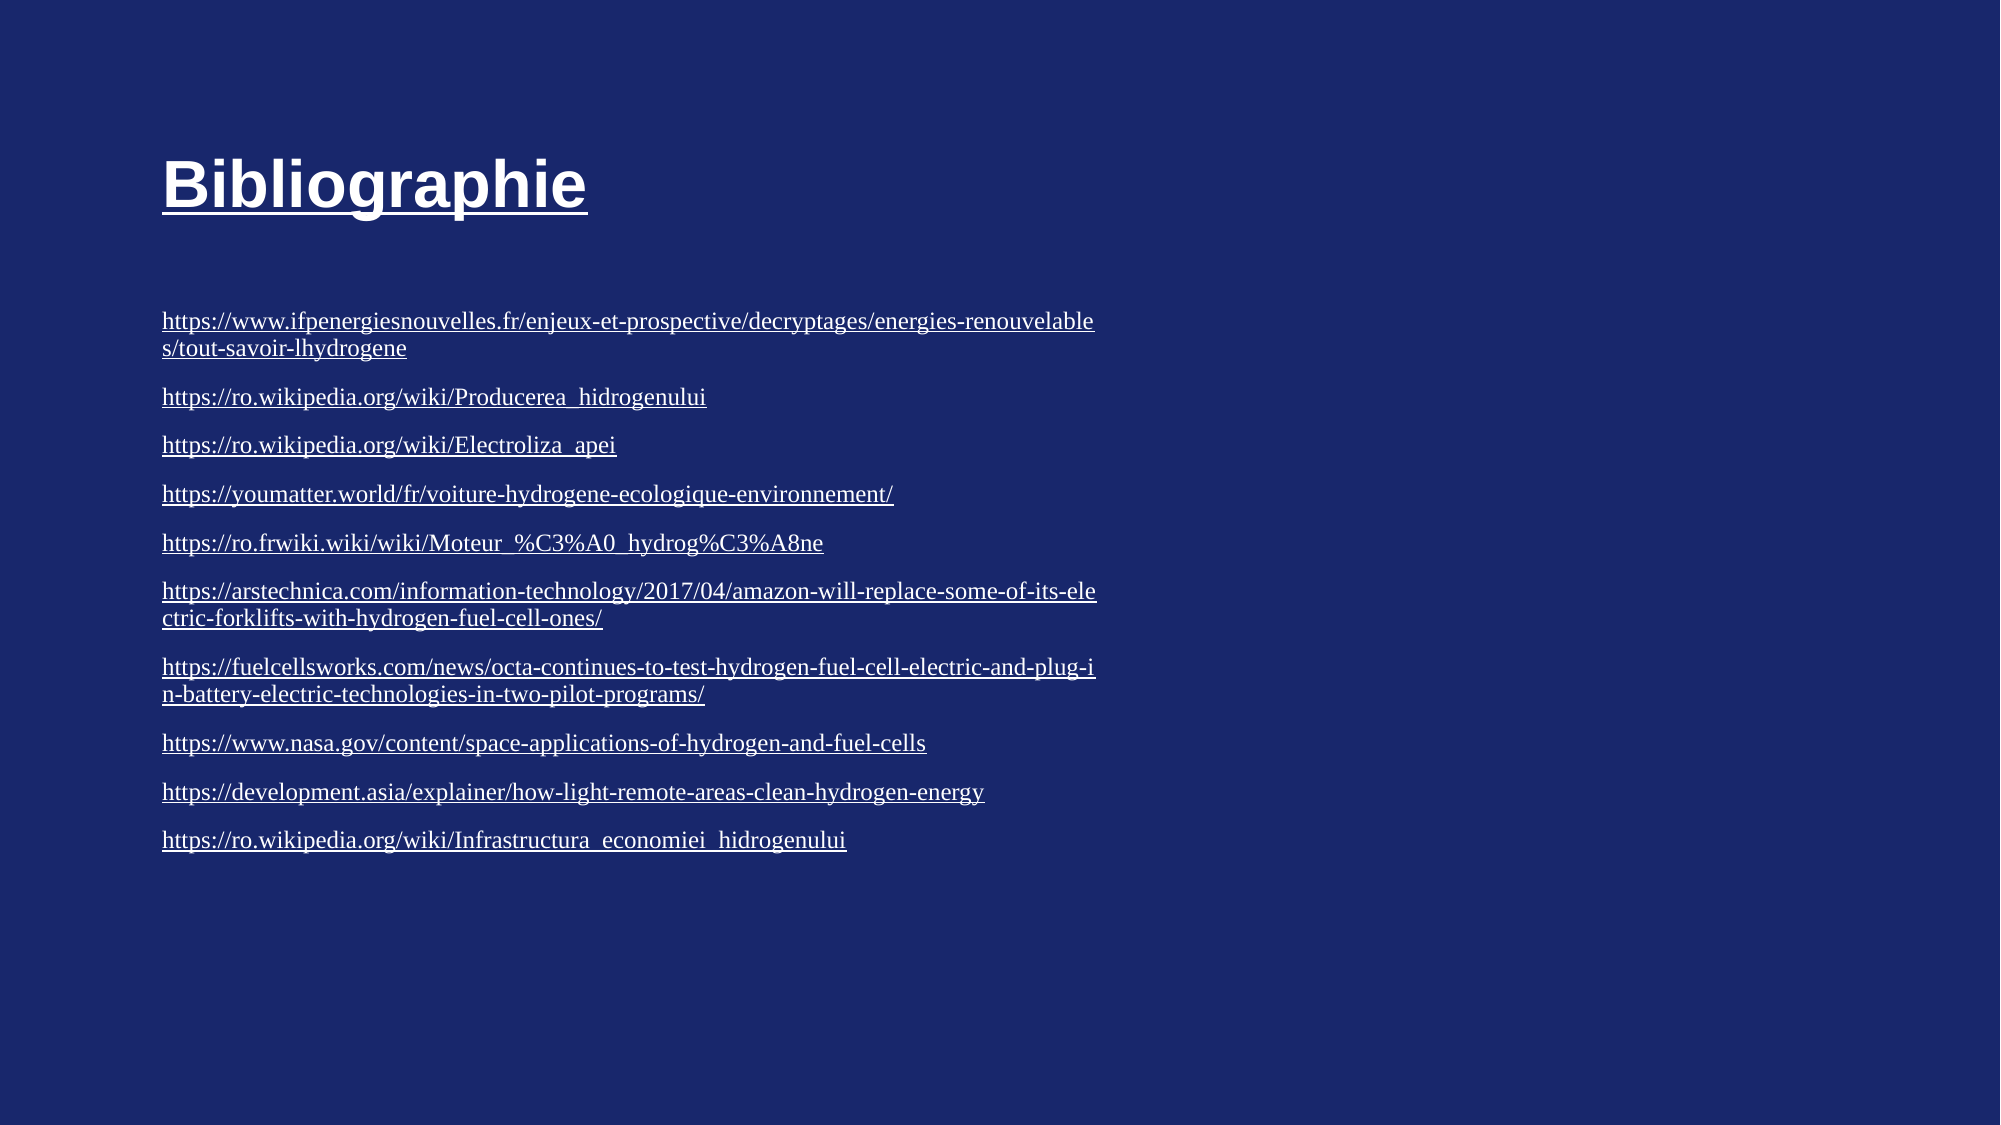

Bibliographie

https://www.ifpenergiesnouvelles.fr/enjeux-et-prospective/decryptages/energies-renouvelables/tout-savoir-lhydrogene
https://ro.wikipedia.org/wiki/Producerea_hidrogenului
https://ro.wikipedia.org/wiki/Electroliza_apei
https://youmatter.world/fr/voiture-hydrogene-ecologique-environnement/
https://ro.frwiki.wiki/wiki/Moteur_%C3%A0_hydrog%C3%A8ne
https://arstechnica.com/information-technology/2017/04/amazon-will-replace-some-of-its-electric-forklifts-with-hydrogen-fuel-cell-ones/
https://fuelcellsworks.com/news/octa-continues-to-test-hydrogen-fuel-cell-electric-and-plug-in-battery-electric-technologies-in-two-pilot-programs/
https://www.nasa.gov/content/space-applications-of-hydrogen-and-fuel-cells
https://development.asia/explainer/how-light-remote-areas-clean-hydrogen-energy
https://ro.wikipedia.org/wiki/Infrastructura_economiei_hidrogenului